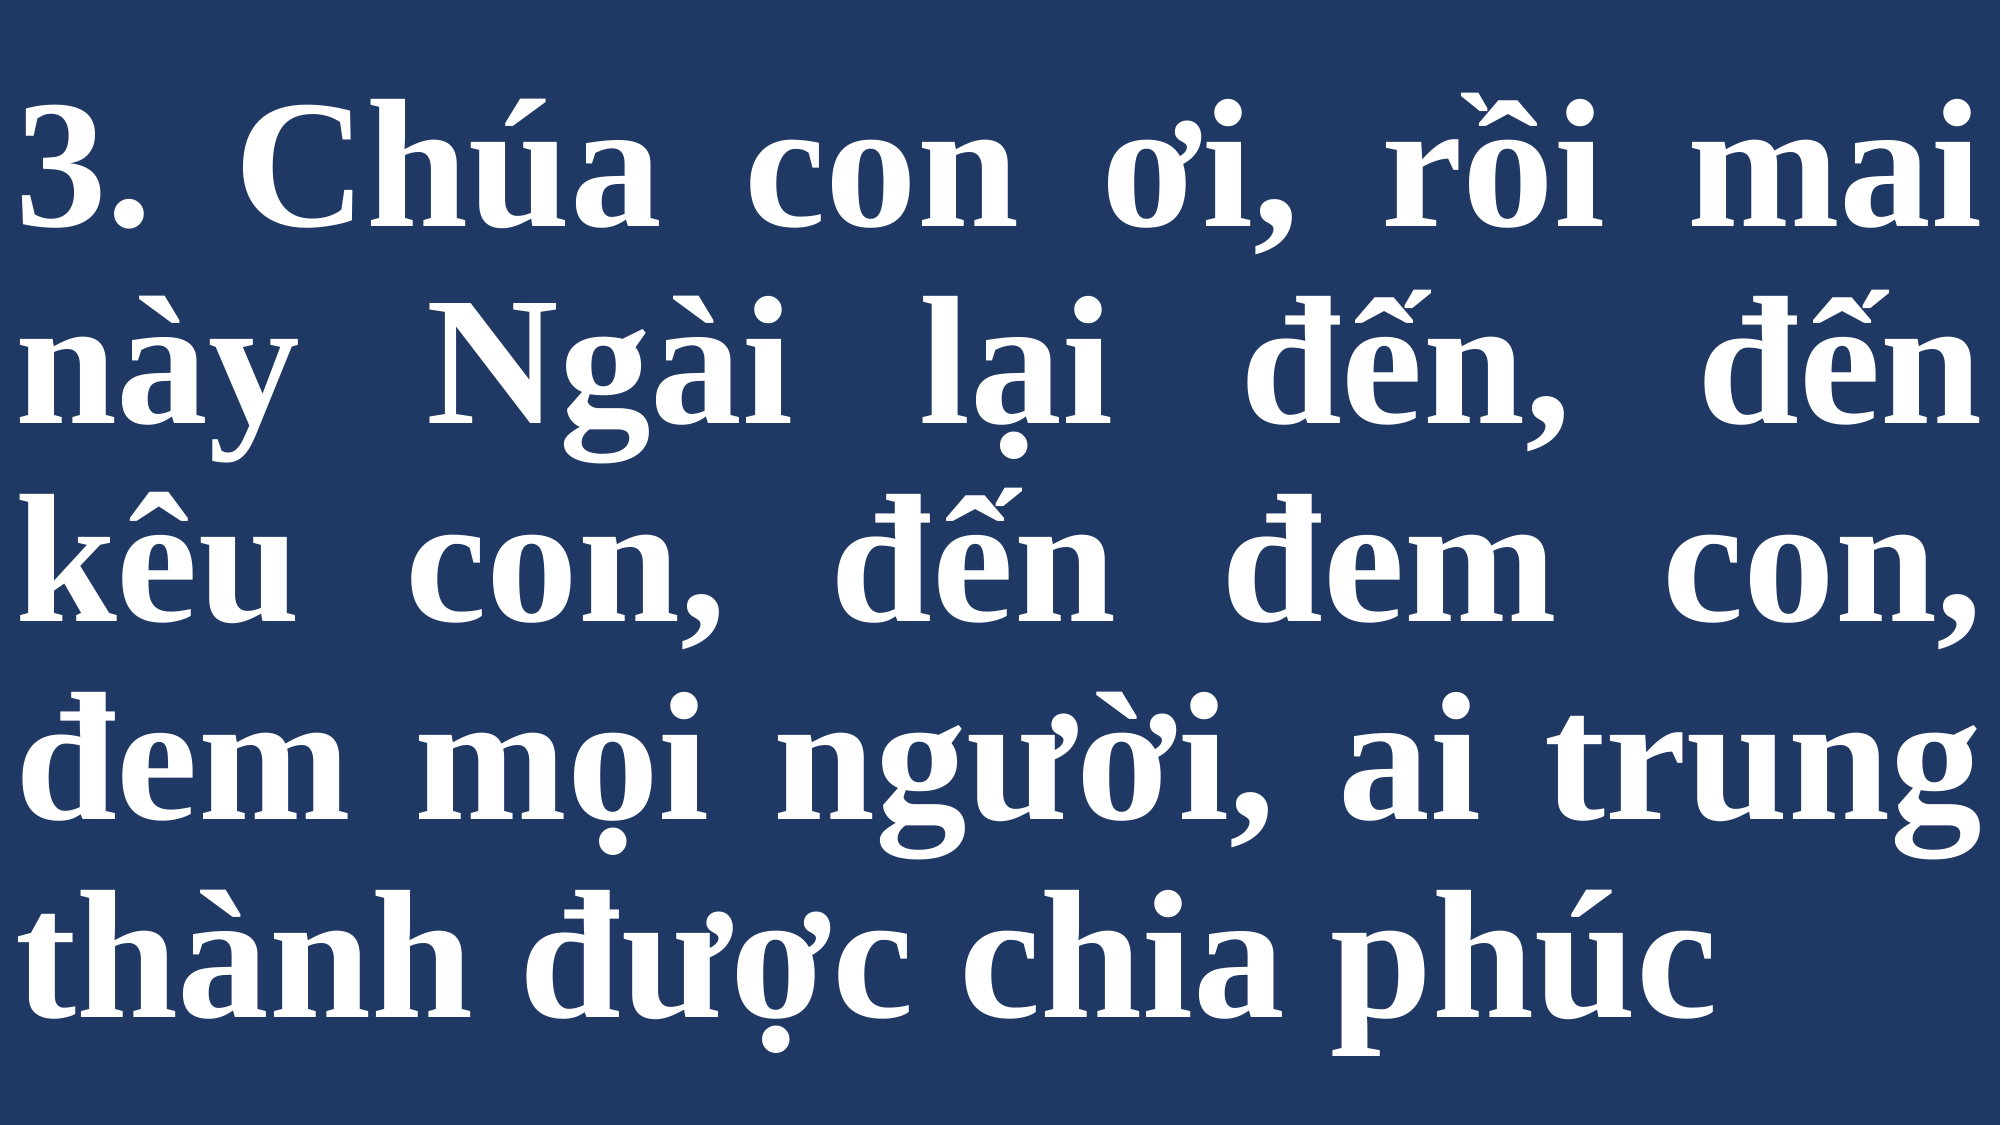

# 3. Chúa con ơi, rồi mai này Ngài lại đến, đến kêu con, đến đem con, đem mọi người, ai trung thành được chia phúc